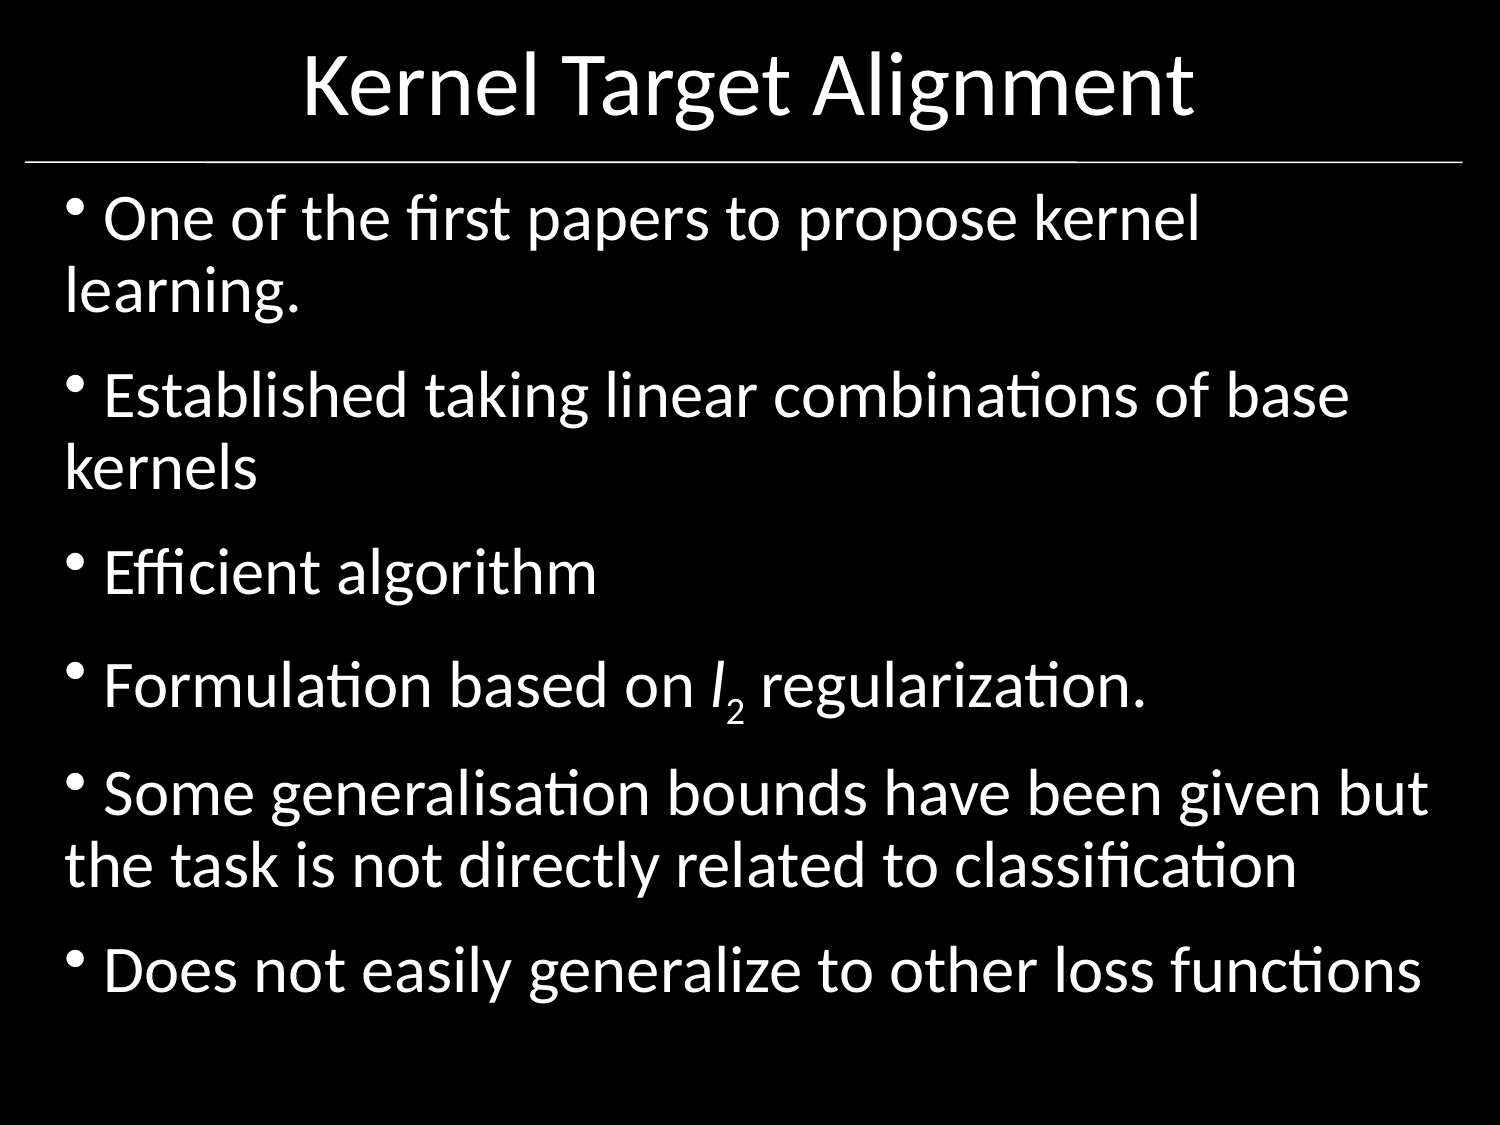

# Kernel Target Alignment

 One of the first papers to propose kernel learning.
 Established taking linear combinations of base kernels
 Efficient algorithm
 Formulation based on l2 regularization.
 Some generalisation bounds have been given but the task is not directly related to classification
 Does not easily generalize to other loss functions